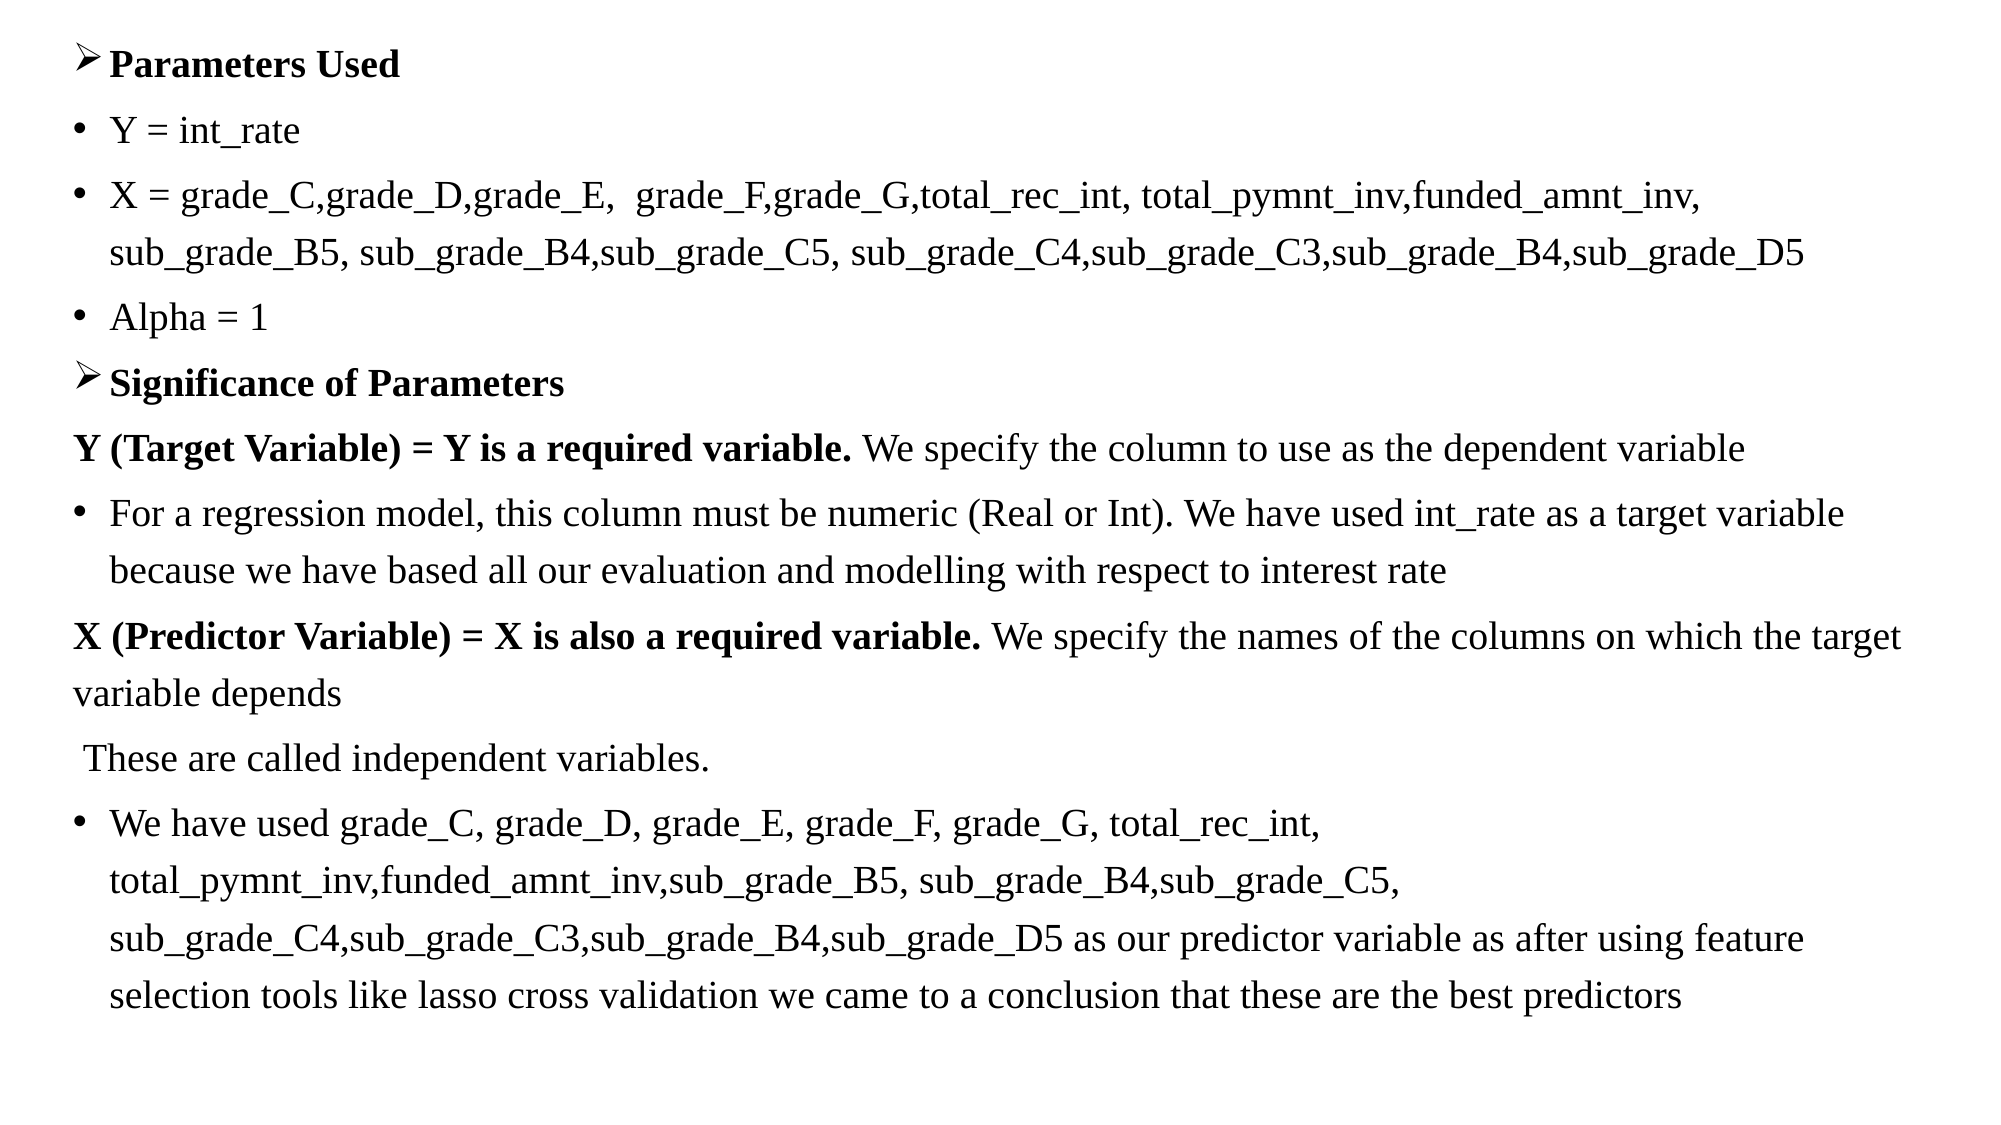

Parameters Used
Y = int_rate
X = grade_C,grade_D,grade_E,  grade_F,grade_G,total_rec_int, total_pymnt_inv,funded_amnt_inv, sub_grade_B5, sub_grade_B4,sub_grade_C5, sub_grade_C4,sub_grade_C3,sub_grade_B4,sub_grade_D5
Alpha = 1
Significance of Parameters
Y (Target Variable) = Y is a required variable. We specify the column to use as the dependent variable
For a regression model, this column must be numeric (Real or Int). We have used int_rate as a target variable because we have based all our evaluation and modelling with respect to interest rate
X (Predictor Variable) = X is also a required variable. We specify the names of the columns on which the target variable depends
 These are called independent variables.
We have used grade_C, grade_D, grade_E, grade_F, grade_G, total_rec_int, total_pymnt_inv,funded_amnt_inv,sub_grade_B5, sub_grade_B4,sub_grade_C5, sub_grade_C4,sub_grade_C3,sub_grade_B4,sub_grade_D5 as our predictor variable as after using feature selection tools like lasso cross validation we came to a conclusion that these are the best predictors